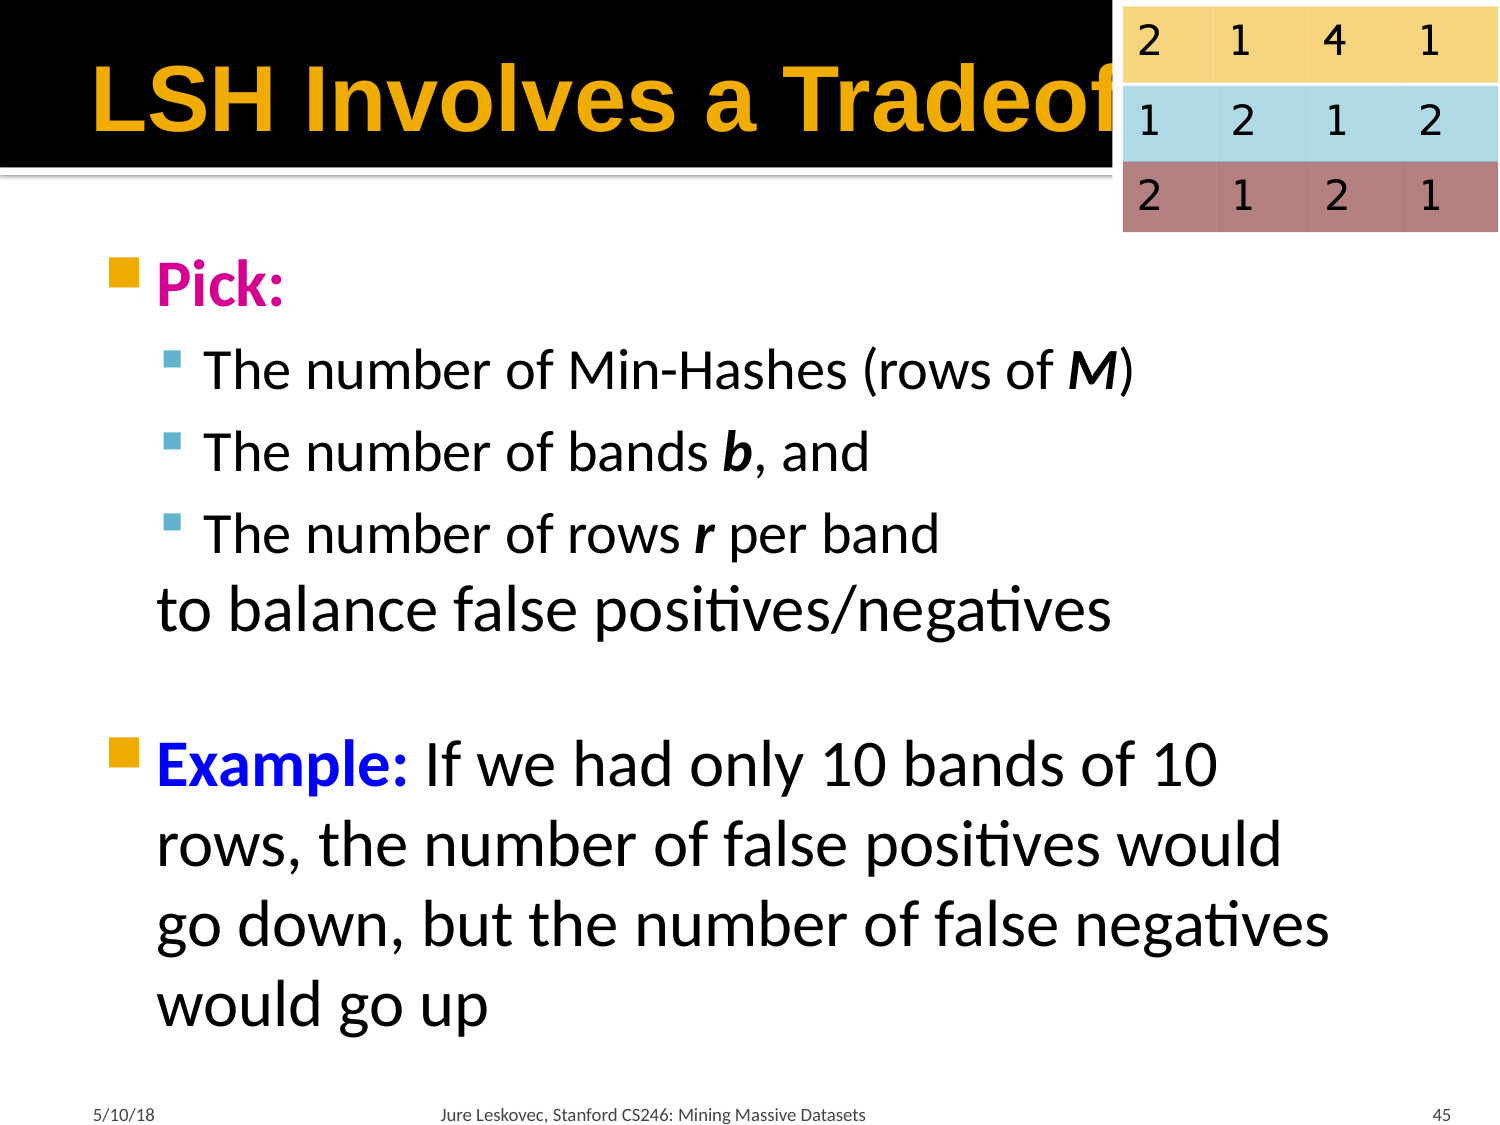

2
1

4

1

1

2

1

2

2

1

2

1

# LSH Involves a Tradeoff
Pick:
The number of Min-Hashes (rows of M)
The number of bands b, and
The number of rows r per band
	to balance false positives/negatives

Example: If we had only 10 bands of 10 rows, the number of false positives would go down, but the number of false negatives would go up
5/10/18
Jure Leskovec, Stanford CS246: Mining Massive Datasets
45